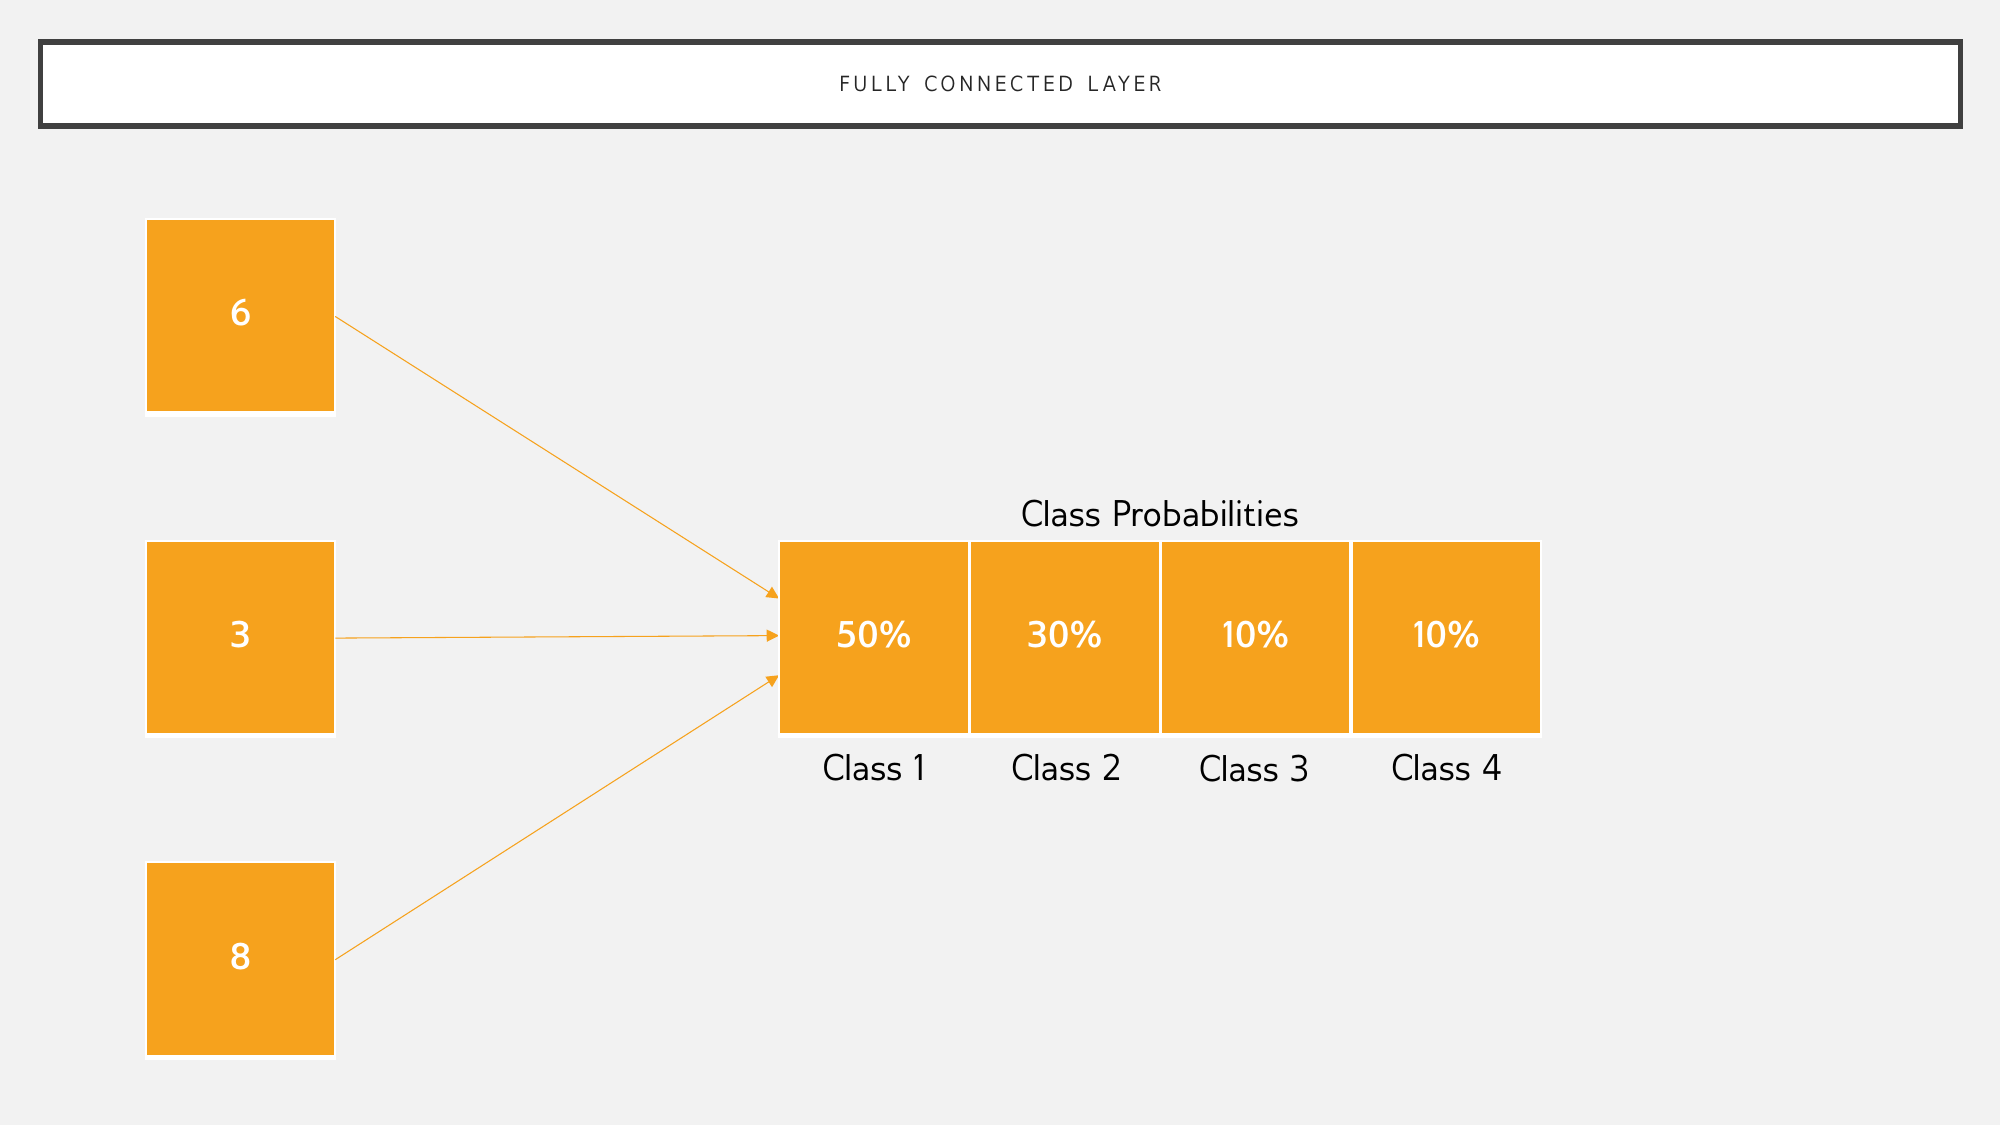

# Fully Connected Layer
| 6 |
| --- |
Class Probabilities
| 3 |
| --- |
| 50% |
| --- |
| 30% |
| --- |
| 10% |
| --- |
| 10% |
| --- |
Class 1
Class 2
Class 4
Class 3
| 8 |
| --- |